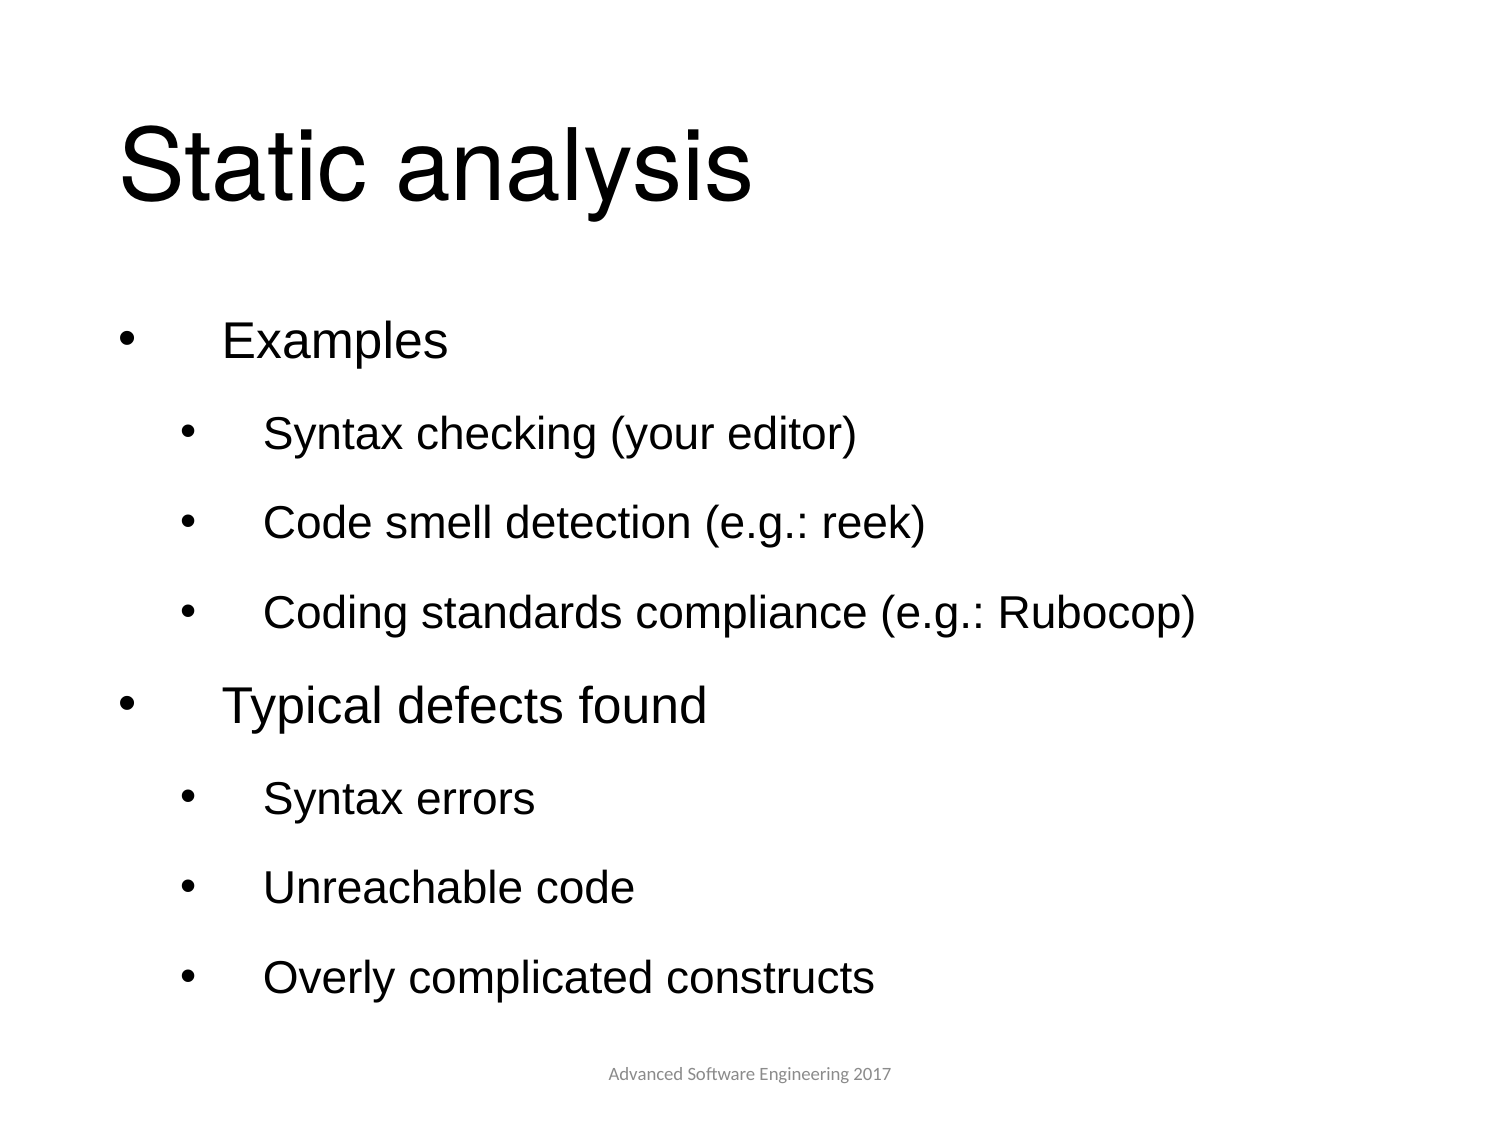

# Static analysis
Examples
Syntax checking (your editor)
Code smell detection (e.g.: reek)
Coding standards compliance (e.g.: Rubocop)
Typical defects found
Syntax errors
Unreachable code
Overly complicated constructs
Advanced Software Engineering 2017